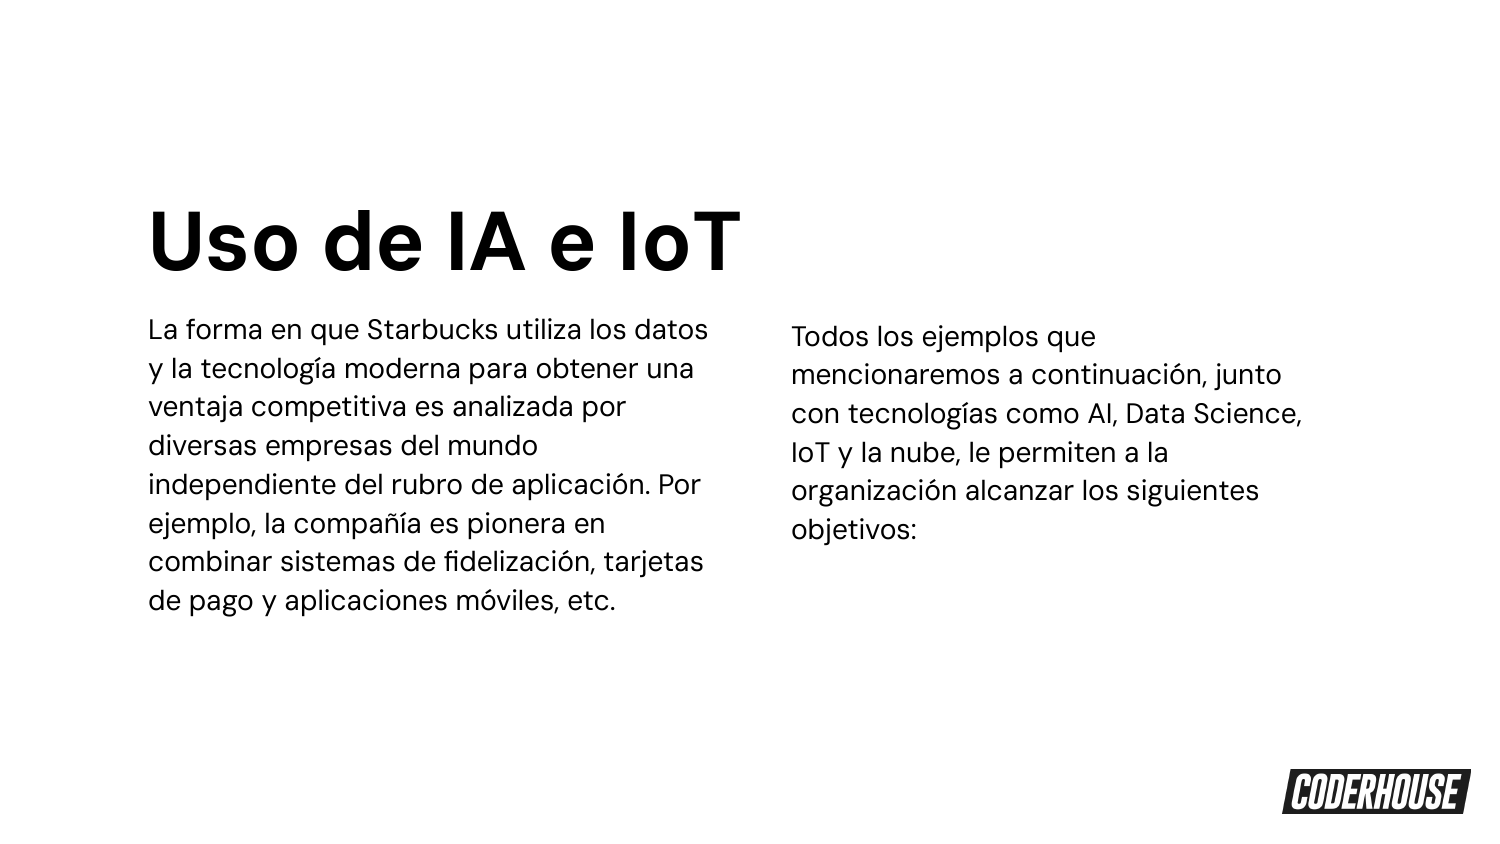

Uso de IA e IoT
Todos los ejemplos que mencionaremos a continuación, junto con tecnologías como AI, Data Science, IoT y la nube, le permiten a la organización alcanzar los siguientes objetivos:

La forma en que Starbucks utiliza los datos y la tecnología moderna para obtener una ventaja competitiva es analizada por diversas empresas del mundo independiente del rubro de aplicación. Por ejemplo, la compañía es pionera en combinar sistemas de fidelización, tarjetas de pago y aplicaciones móviles, etc.